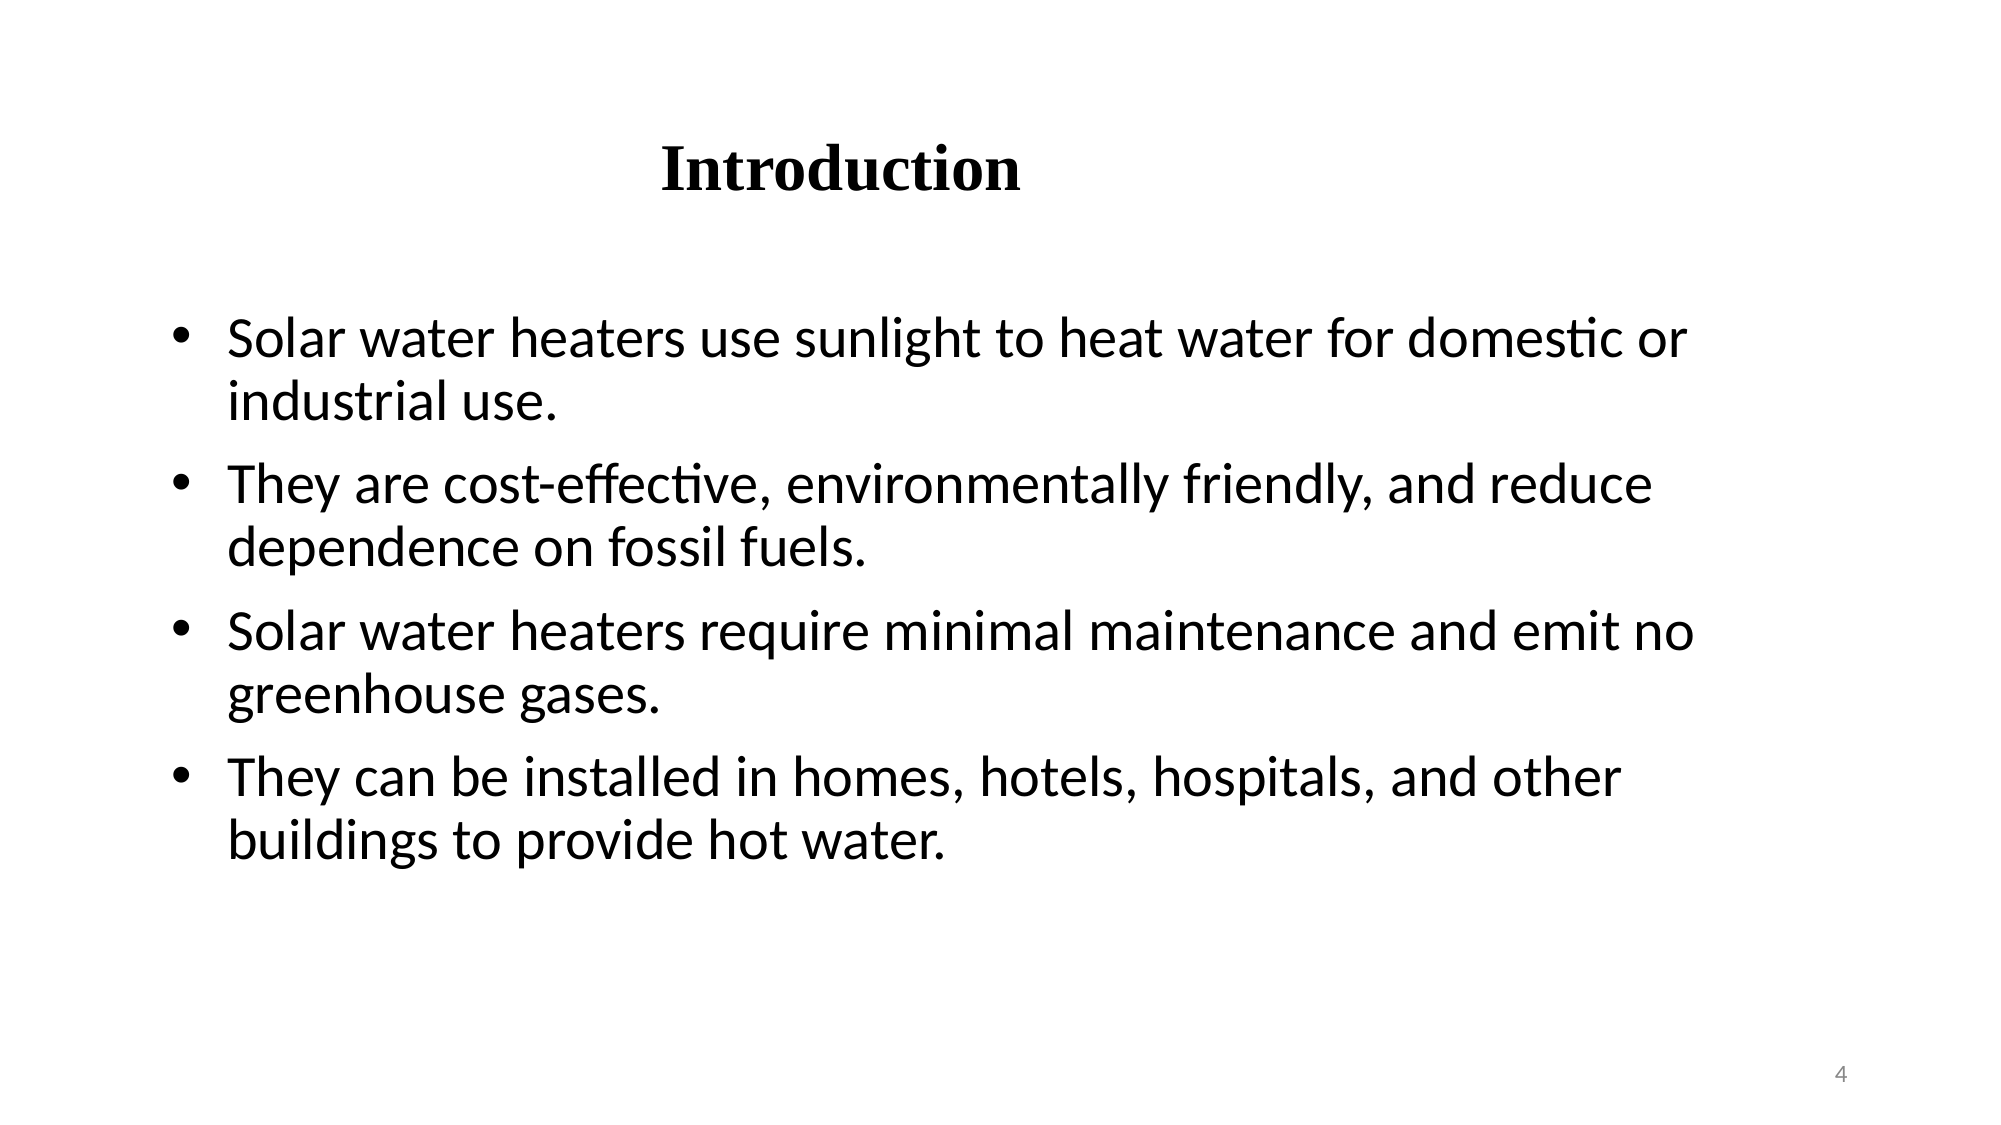

# Introduction
Solar water heaters use sunlight to heat water for domestic or industrial use.
They are cost-effective, environmentally friendly, and reduce dependence on fossil fuels.
Solar water heaters require minimal maintenance and emit no greenhouse gases.
They can be installed in homes, hotels, hospitals, and other buildings to provide hot water.

4